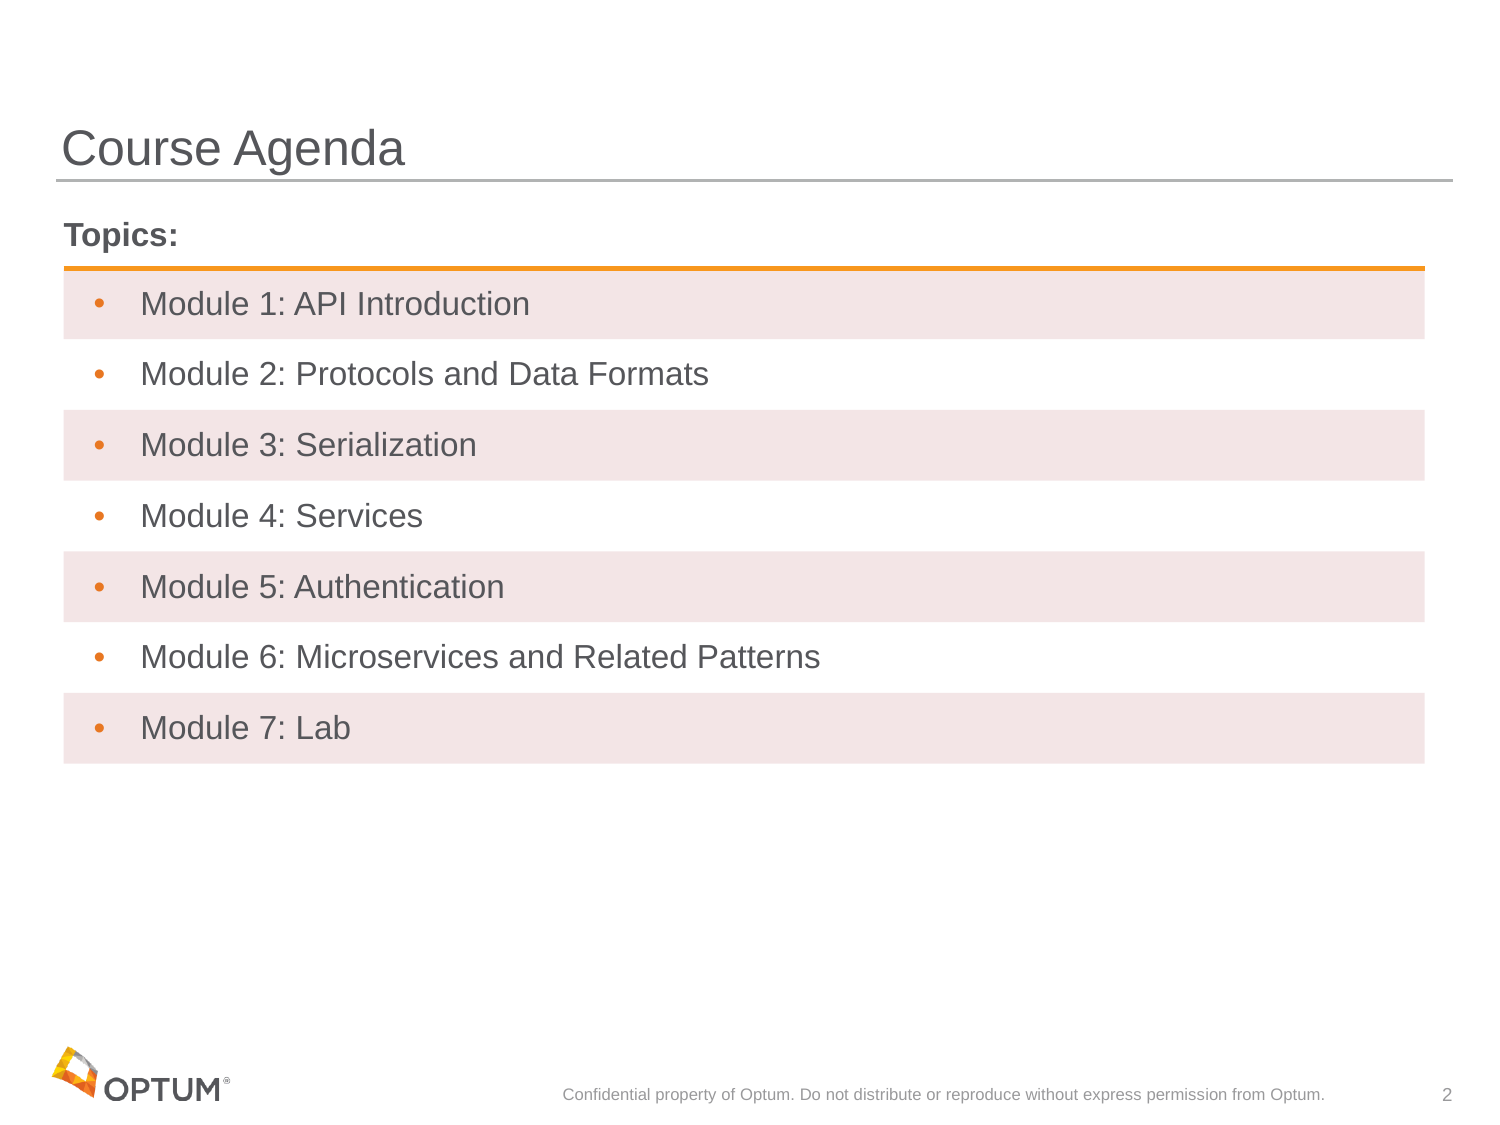

# Course Agenda
| Topics: |
| --- |
| Module 1: API Introduction |
| Module 2: Protocols and Data Formats |
| Module 3: Serialization |
| Module 4: Services |
| Module 5: Authentication |
| Module 6: Microservices and Related Patterns |
| Module 7: Lab |
Confidential property of Optum. Do not distribute or reproduce without express permission from Optum.
2